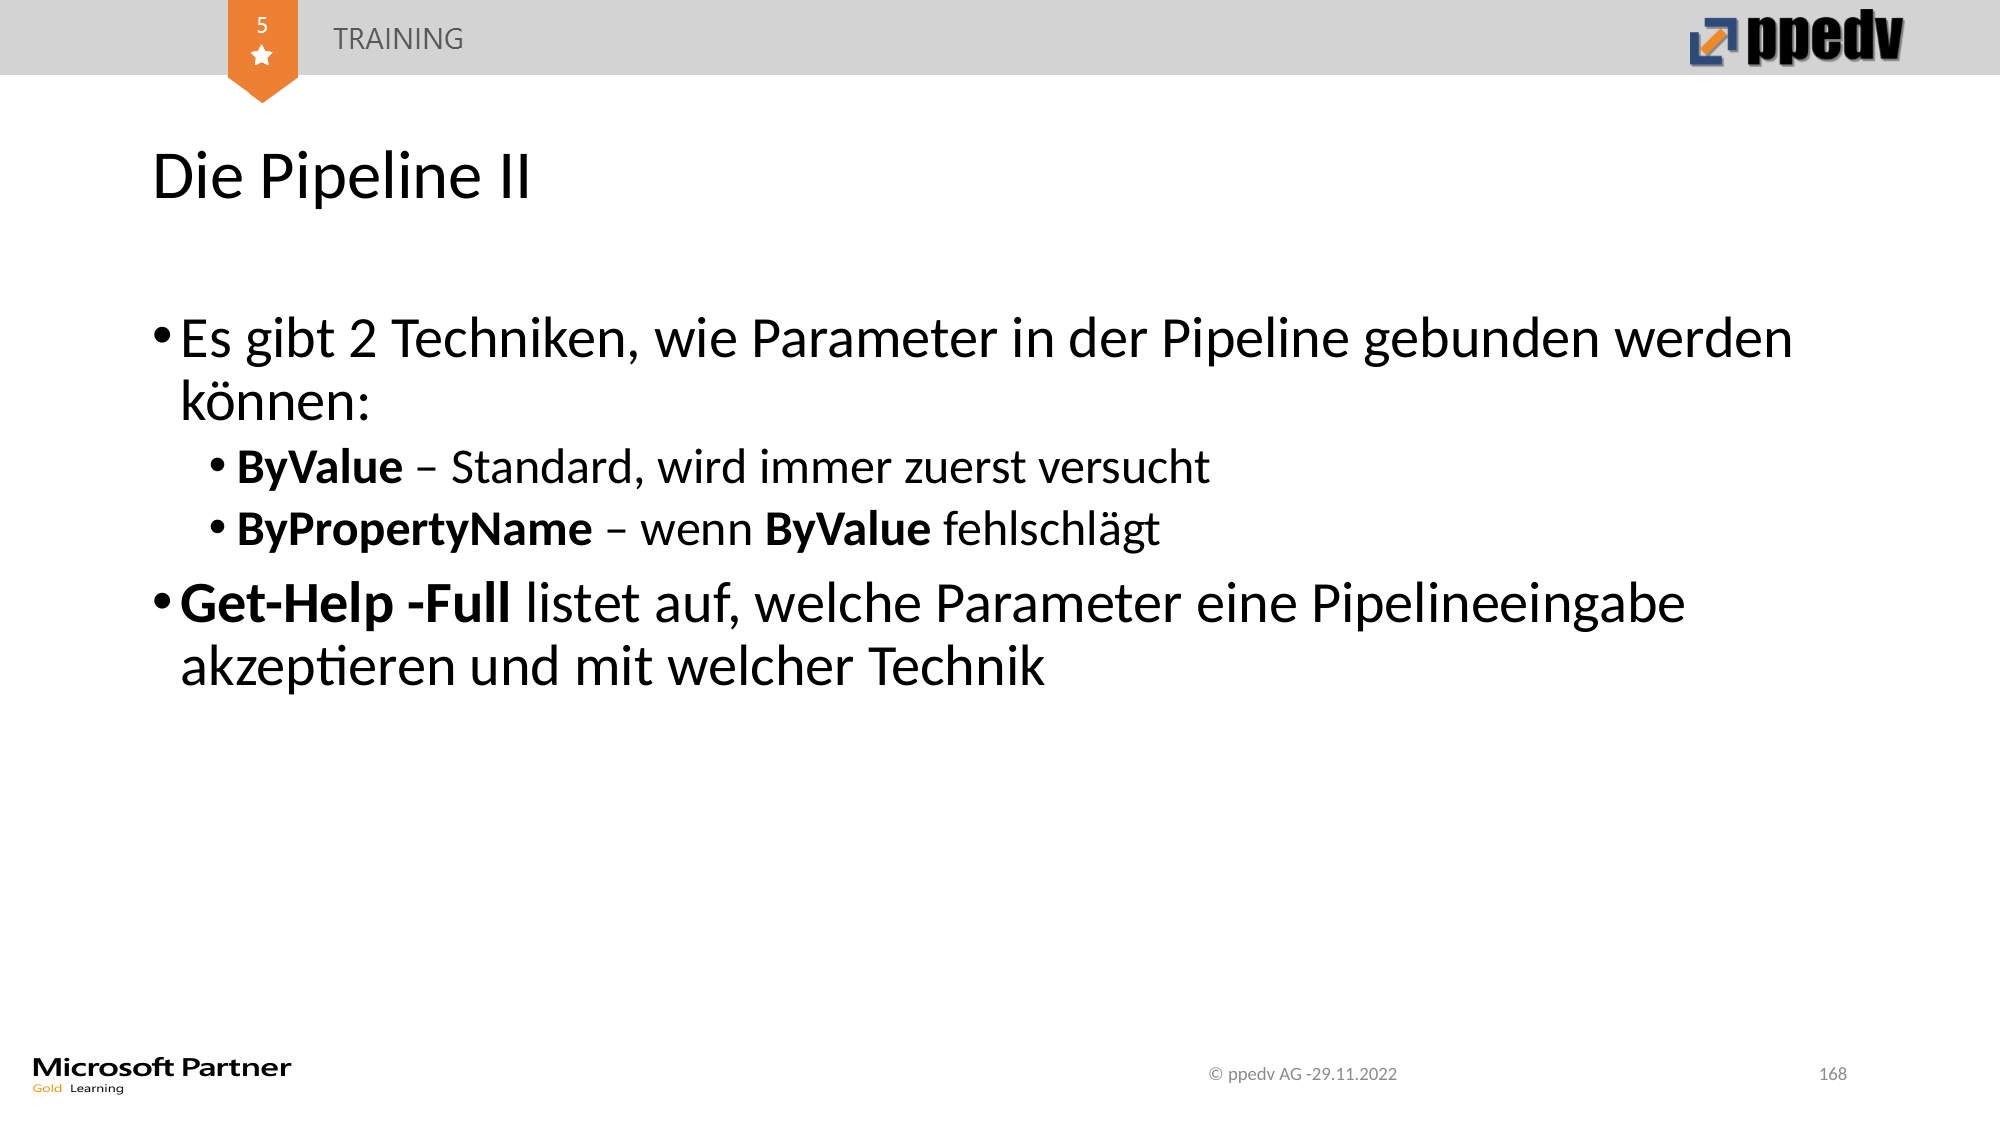

# Die Pipeline II
Es gibt 2 Techniken, wie Parameter in der Pipeline gebunden werden können:
ByValue – Standard, wird immer zuerst versucht
ByPropertyName – wenn ByValue fehlschlägt
Get-Help -Full listet auf, welche Parameter eine Pipelineeingabe akzeptieren und mit welcher Technik
© ppedv AG -29.11.2022
168